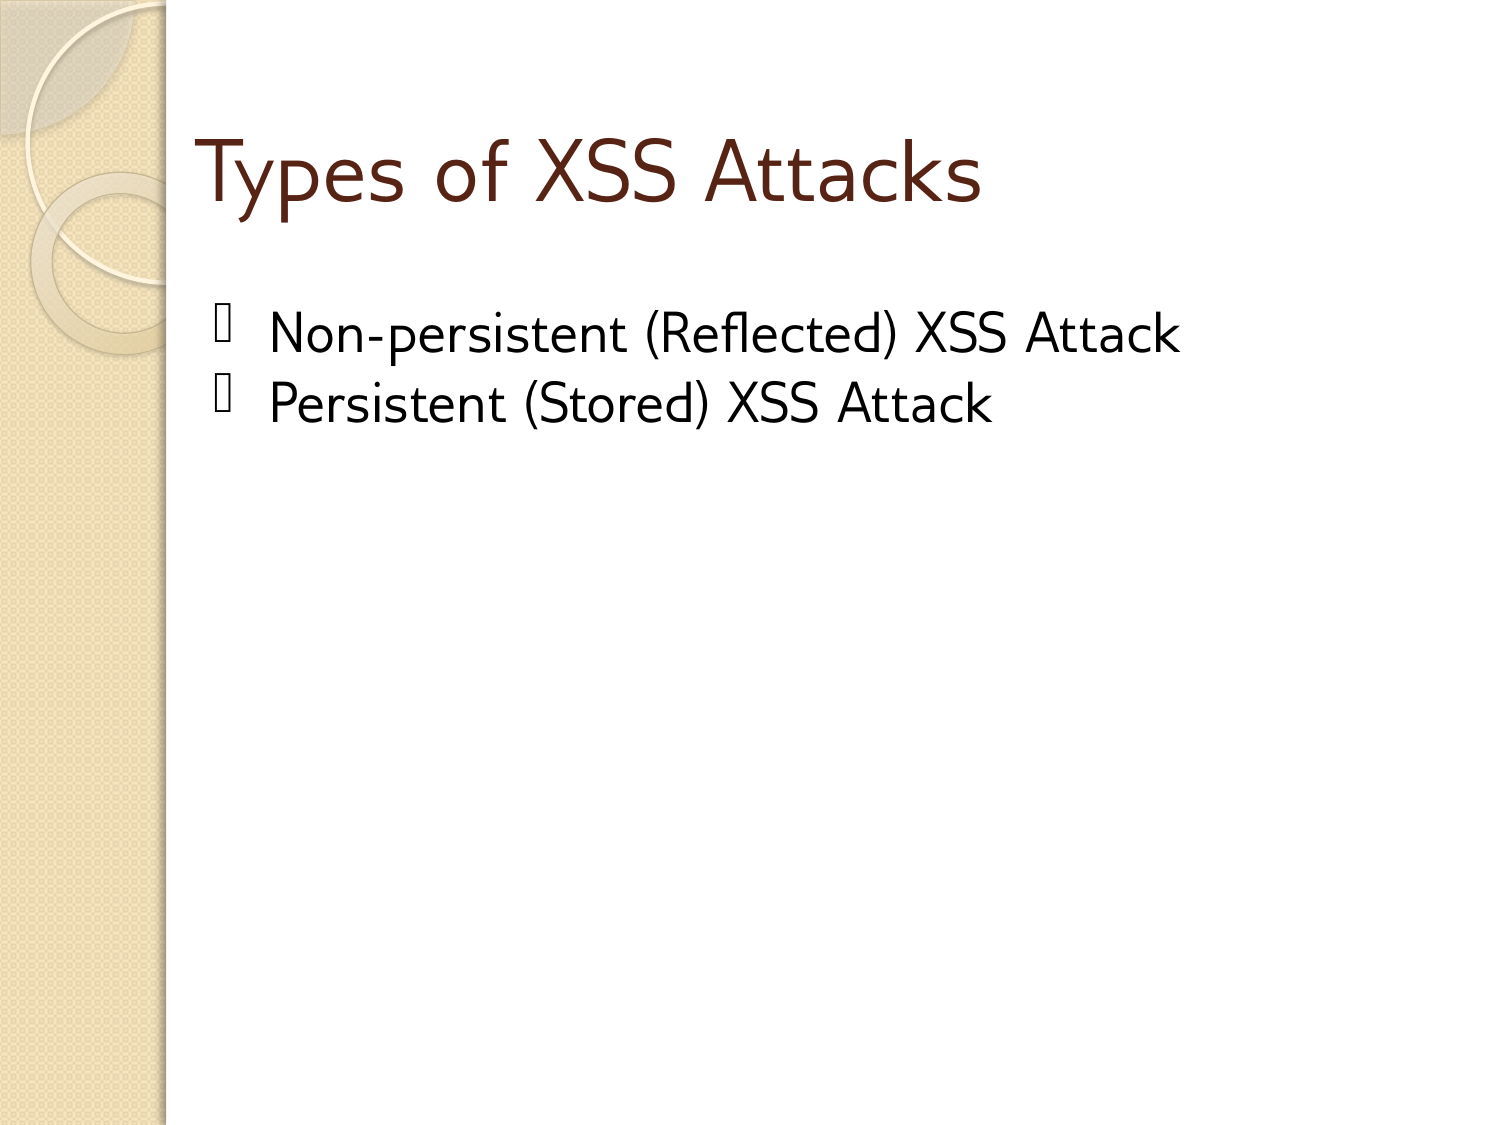

# Types of XSS Attacks
Non-persistent (Reflected) XSS Attack
Persistent (Stored) XSS Attack